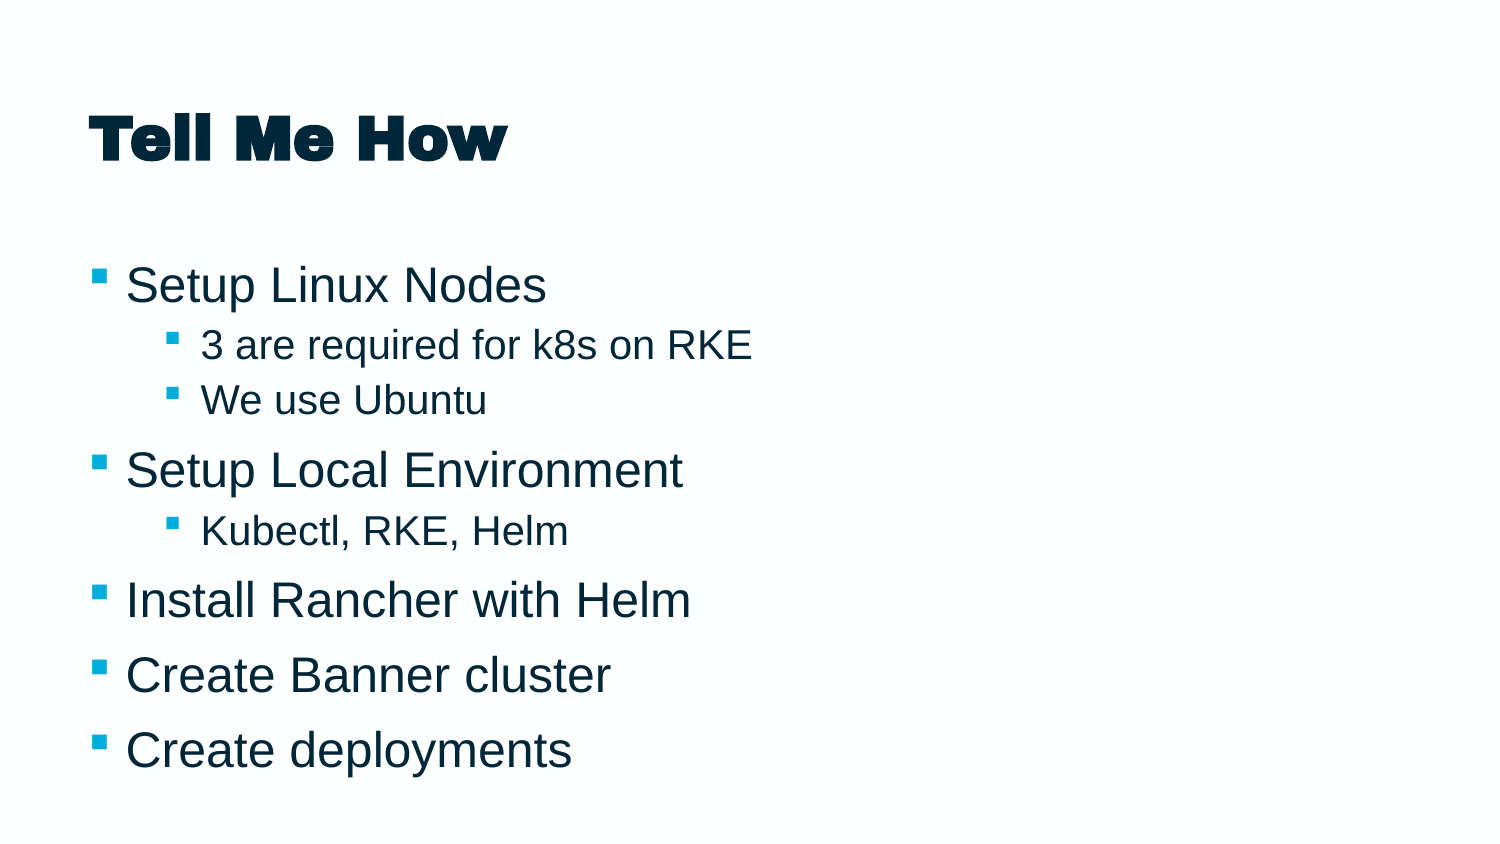

# Tell Me How
Setup Linux Nodes
3 are required for k8s on RKE
We use Ubuntu
Setup Local Environment
Kubectl, RKE, Helm
Install Rancher with Helm
Create Banner cluster
Create deployments